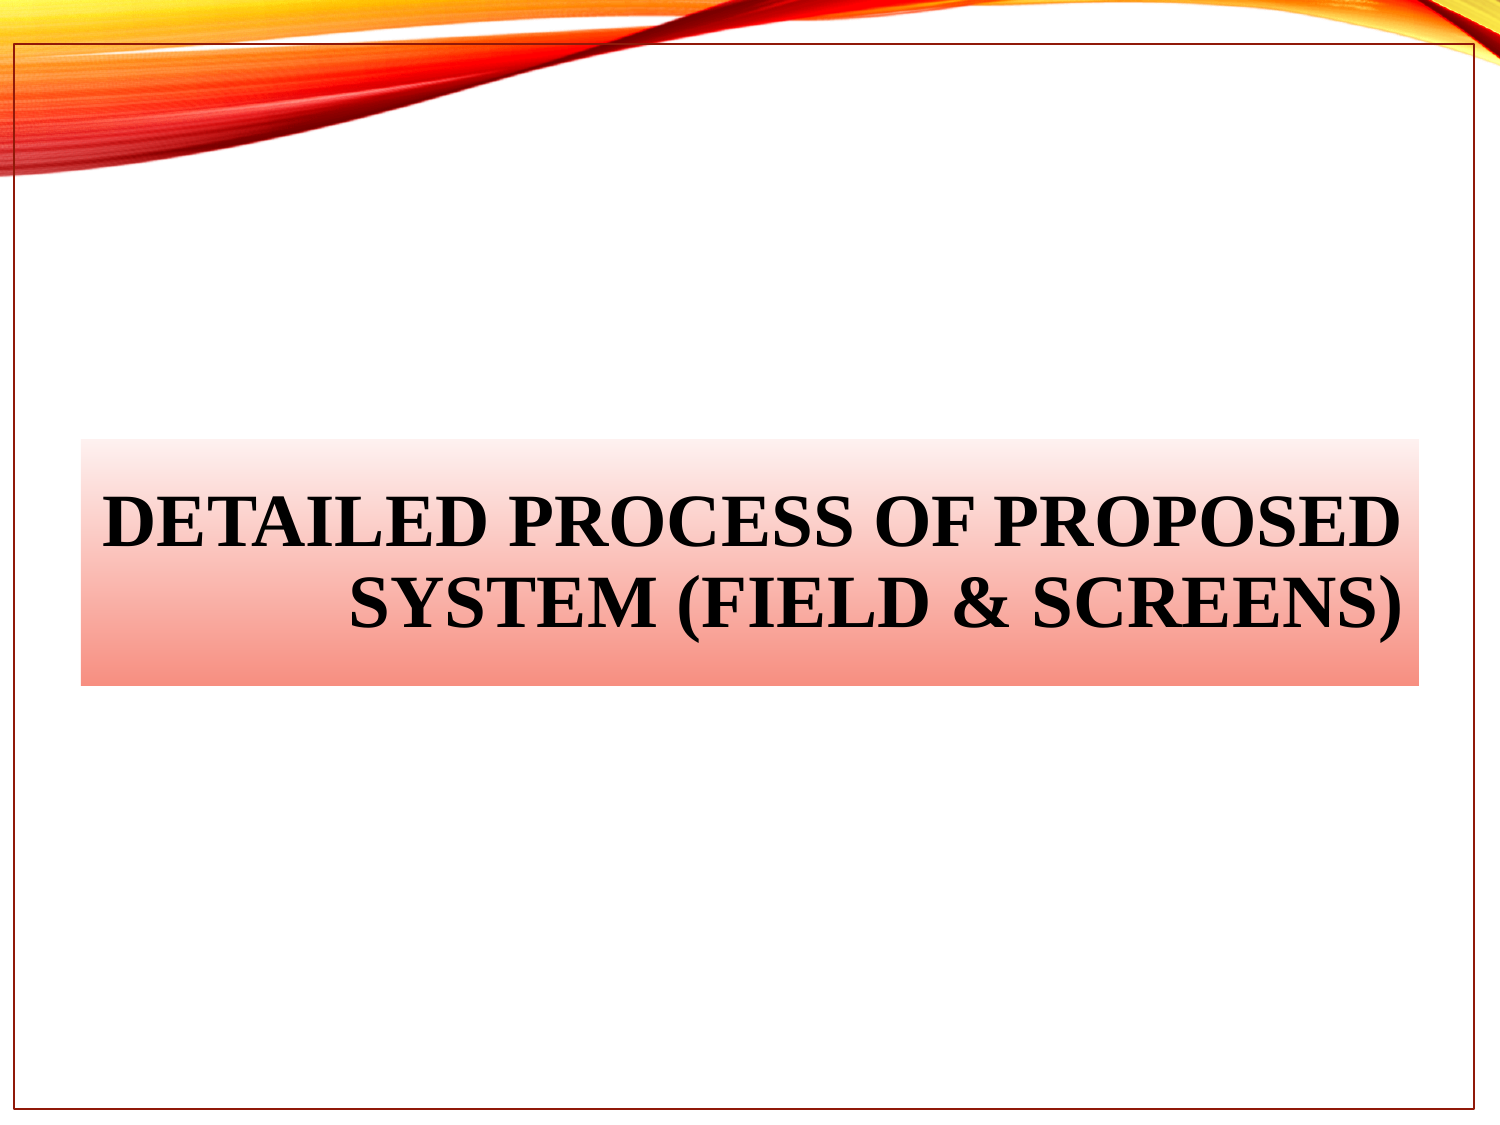

# Detailed Process of Proposed system (Field & screens)